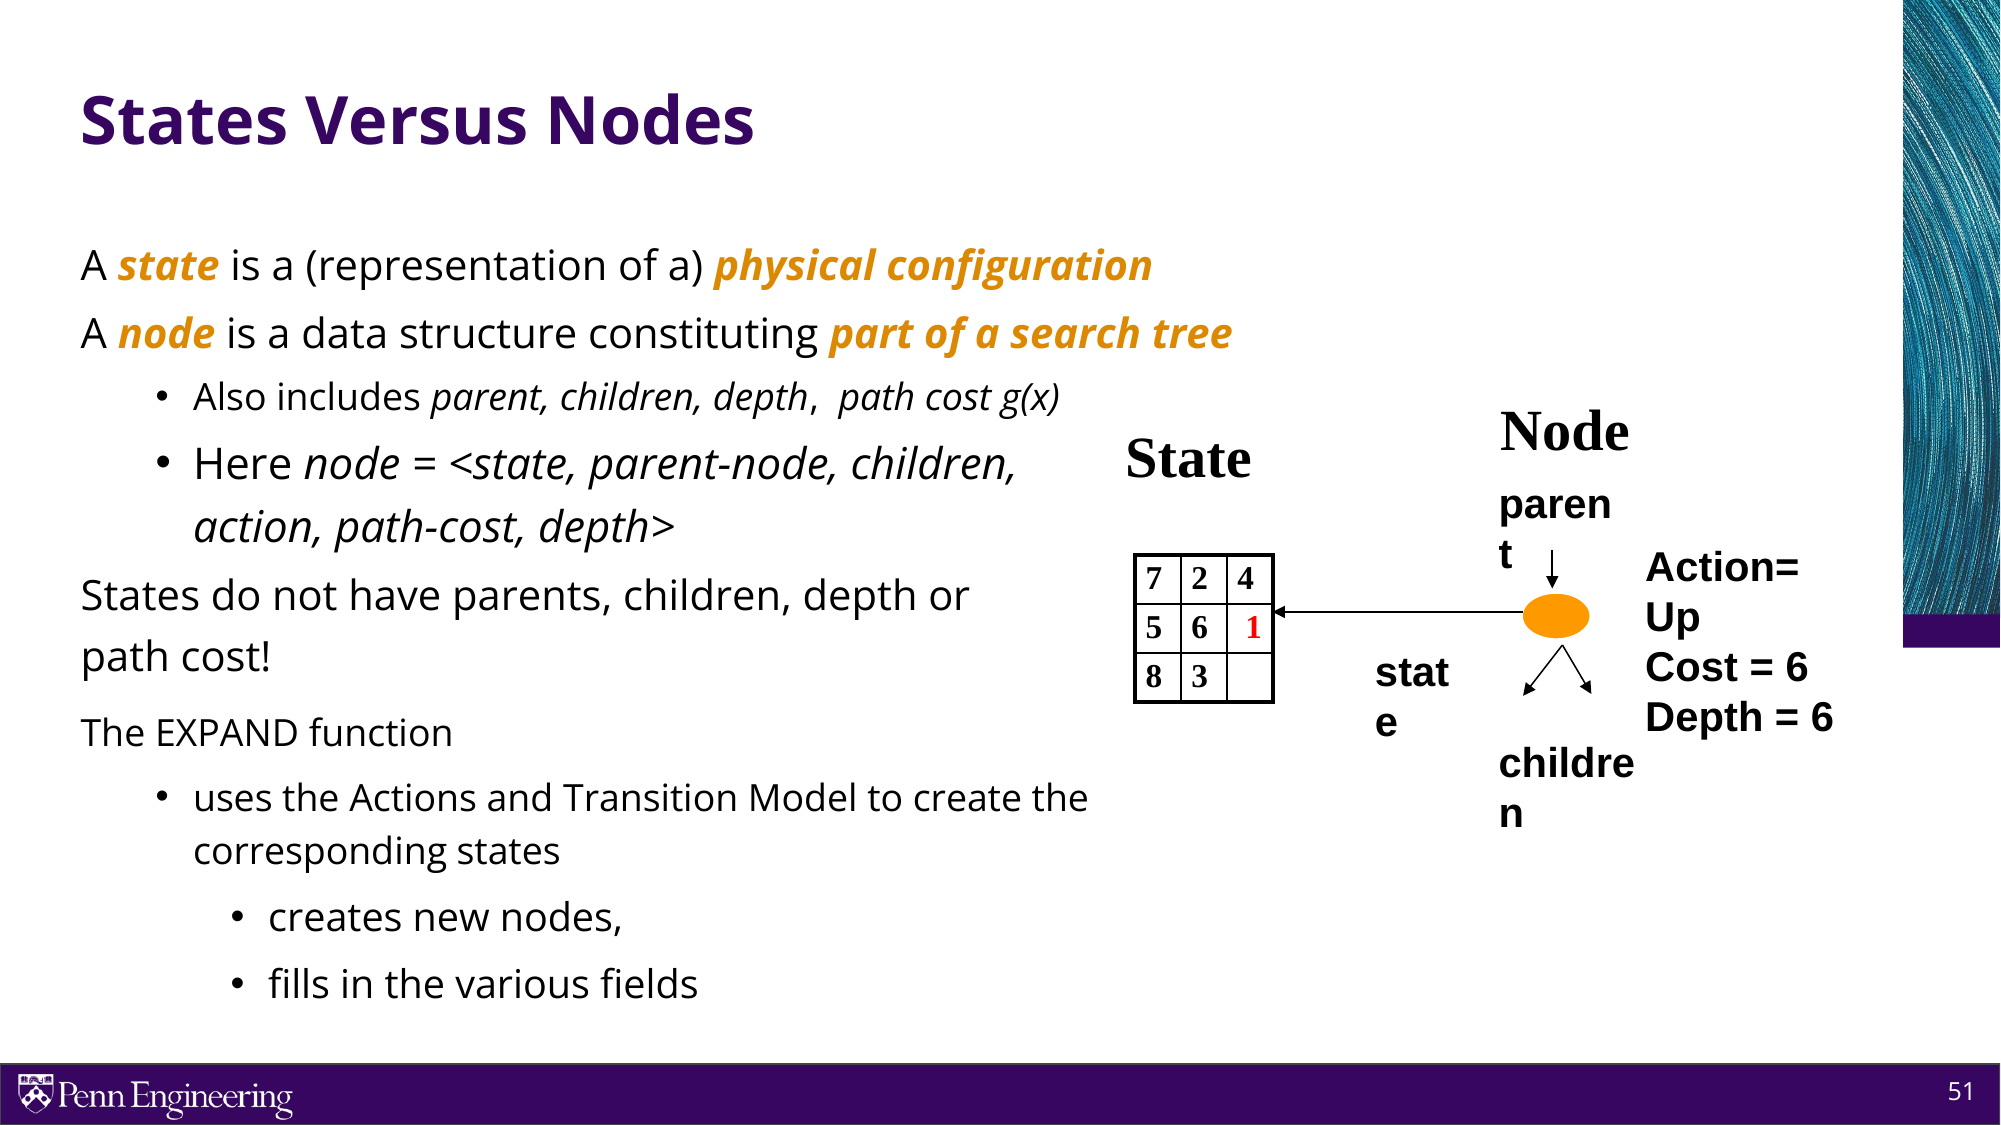

# States Versus Nodes
A state is a (representation of a) physical configuration
A node is a data structure constituting part of a search tree
Also includes parent, children, depth,  path cost g(x)
Here node = <state, parent-node, children,
action, path-cost, depth>
States do not have parents, children, depth or
path cost!
The EXPAND function
uses the Actions and Transition Model to create the corresponding states
creates new nodes,
fills in the various fields
Node
State
parent
Action= Up
Cost = 6
Depth = 6
| 7 | 2 | 4 |
| --- | --- | --- |
| 5 | 6 | 1 |
| 8 | 3 |  |

state
children
51